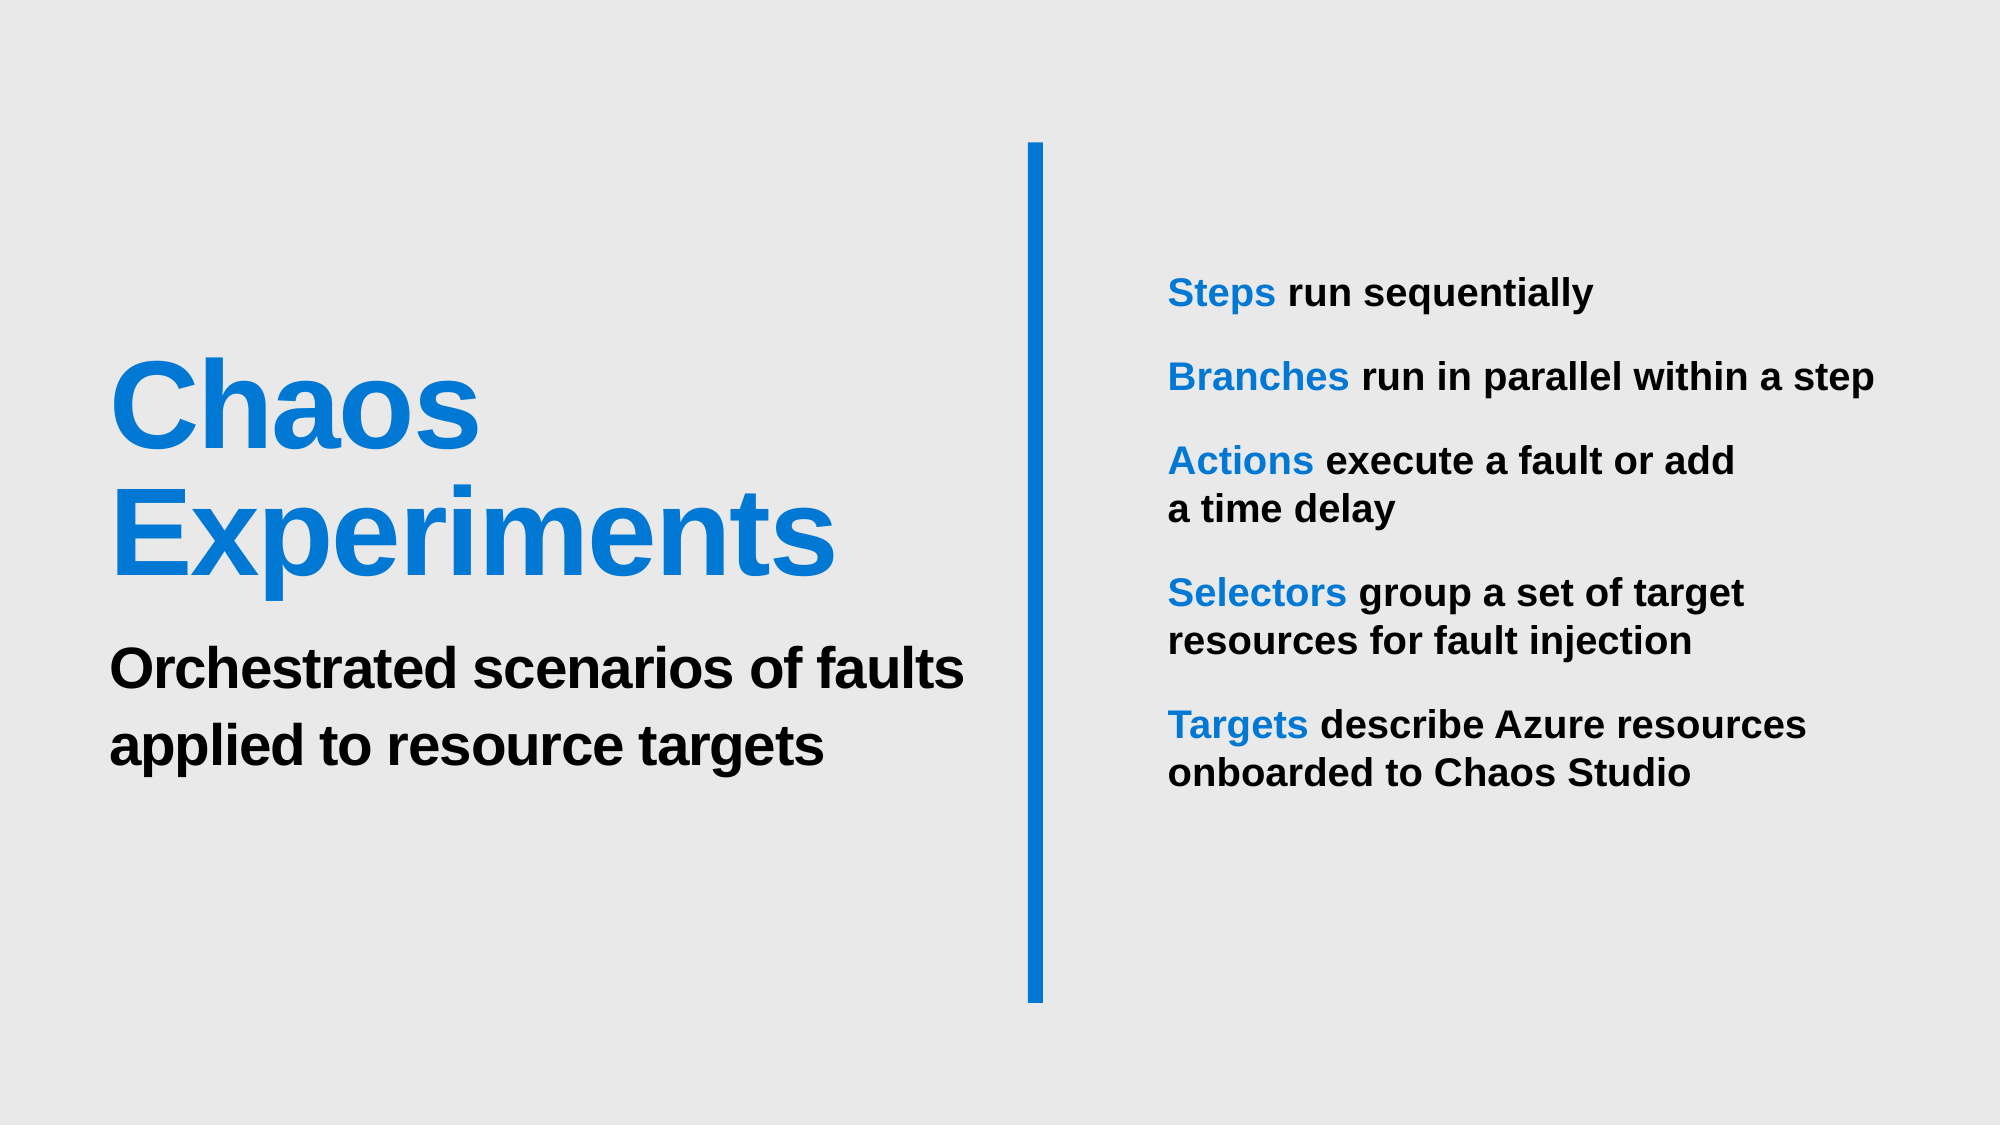

Steps run sequentially
Branches run in parallel within a step
Actions execute a fault or add
a time delay
Selectors group a set of target resources for fault injection
Targets describe Azure resources onboarded to Chaos Studio
# Chaos Experiments
Orchestrated scenarios of faults applied to resource targets